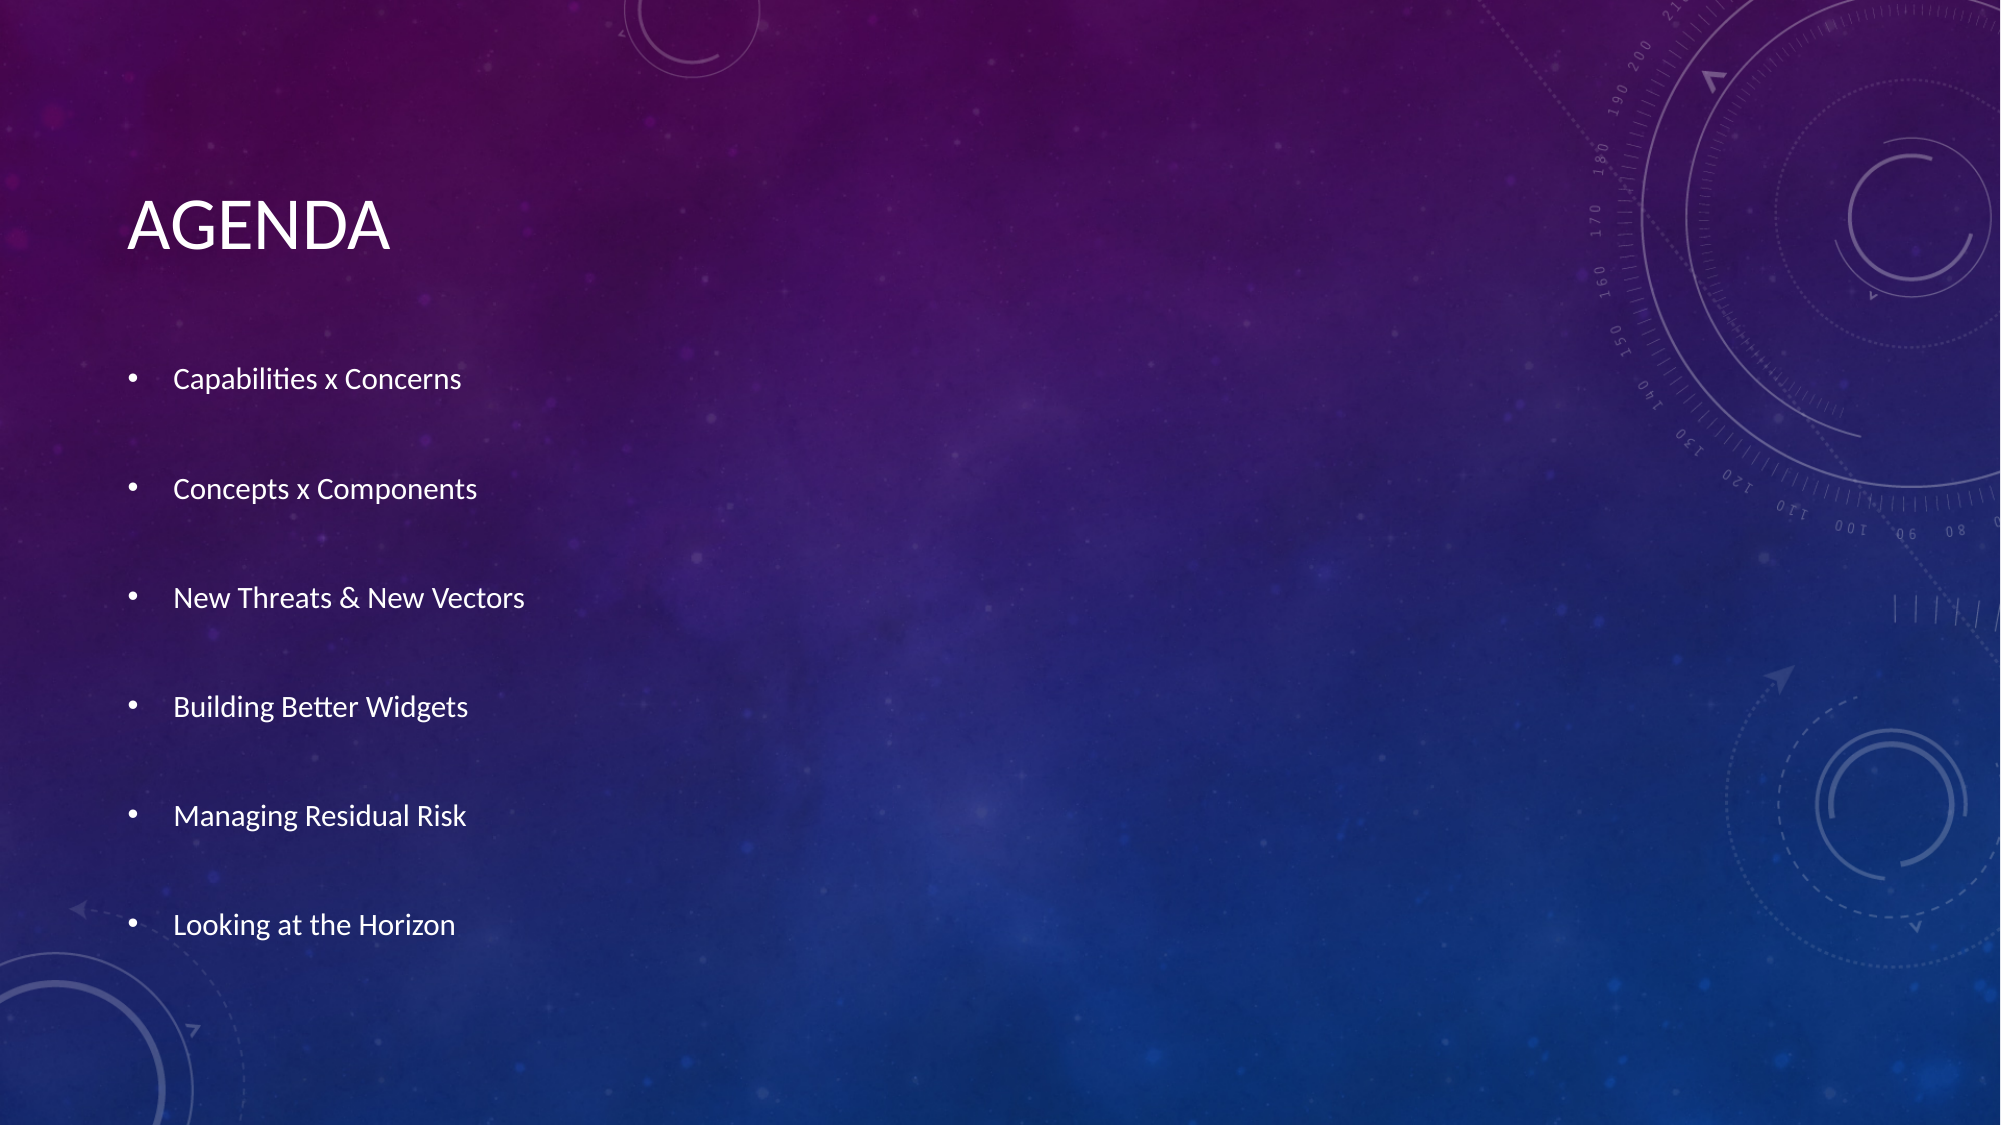

# Agenda
Capabilities x Concerns

Concepts x Components

New Threats & New Vectors

Building Better Widgets

Managing Residual Risk

Looking at the Horizon